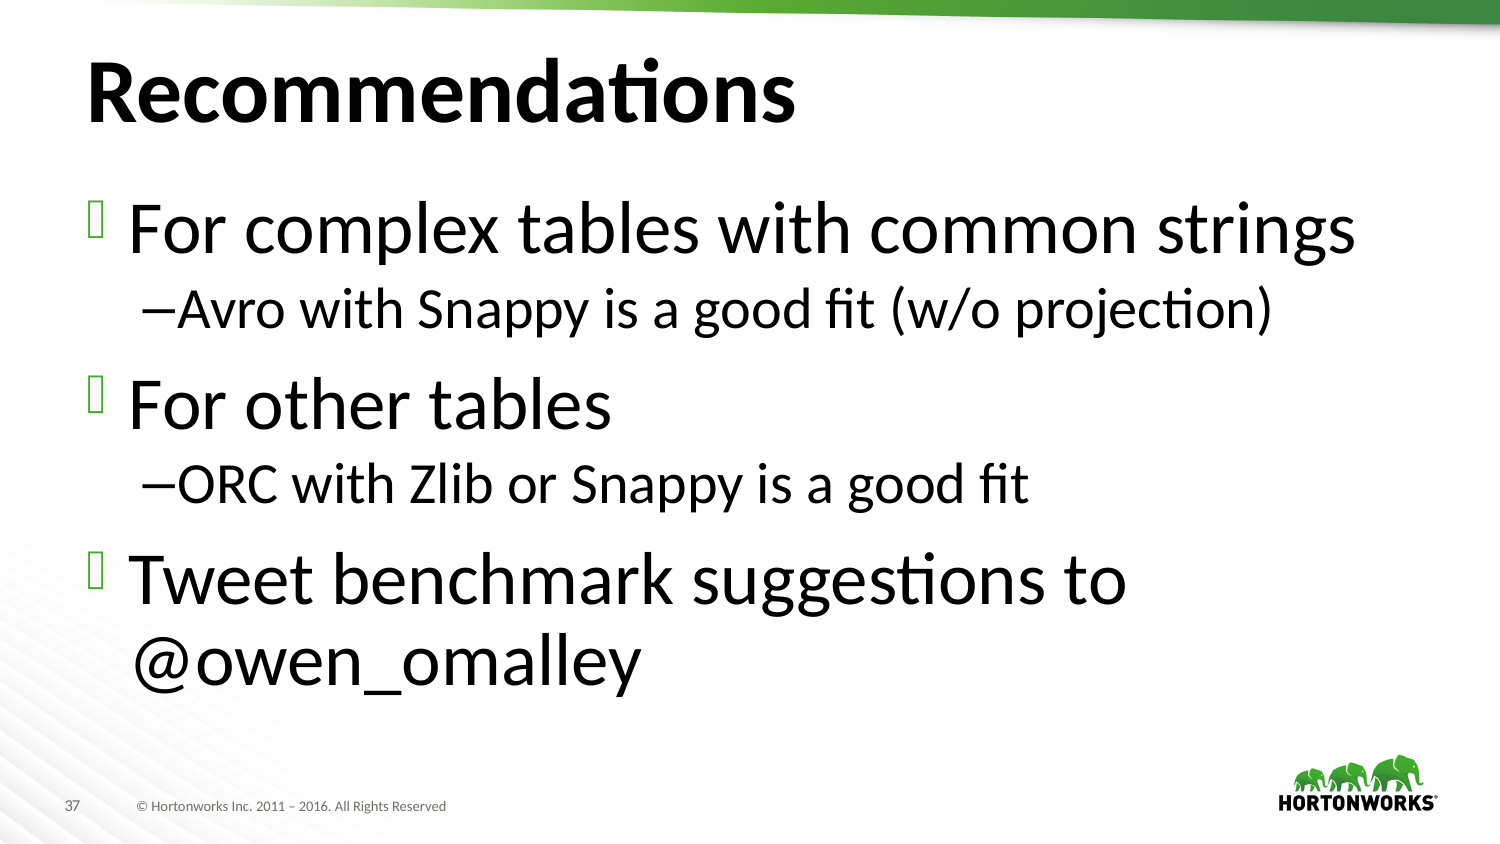

# Recommendations
For complex tables with common strings
Avro with Snappy is a good fit (w/o projection)
For other tables
ORC with Zlib or Snappy is a good fit
Tweet benchmark suggestions to @owen_omalley